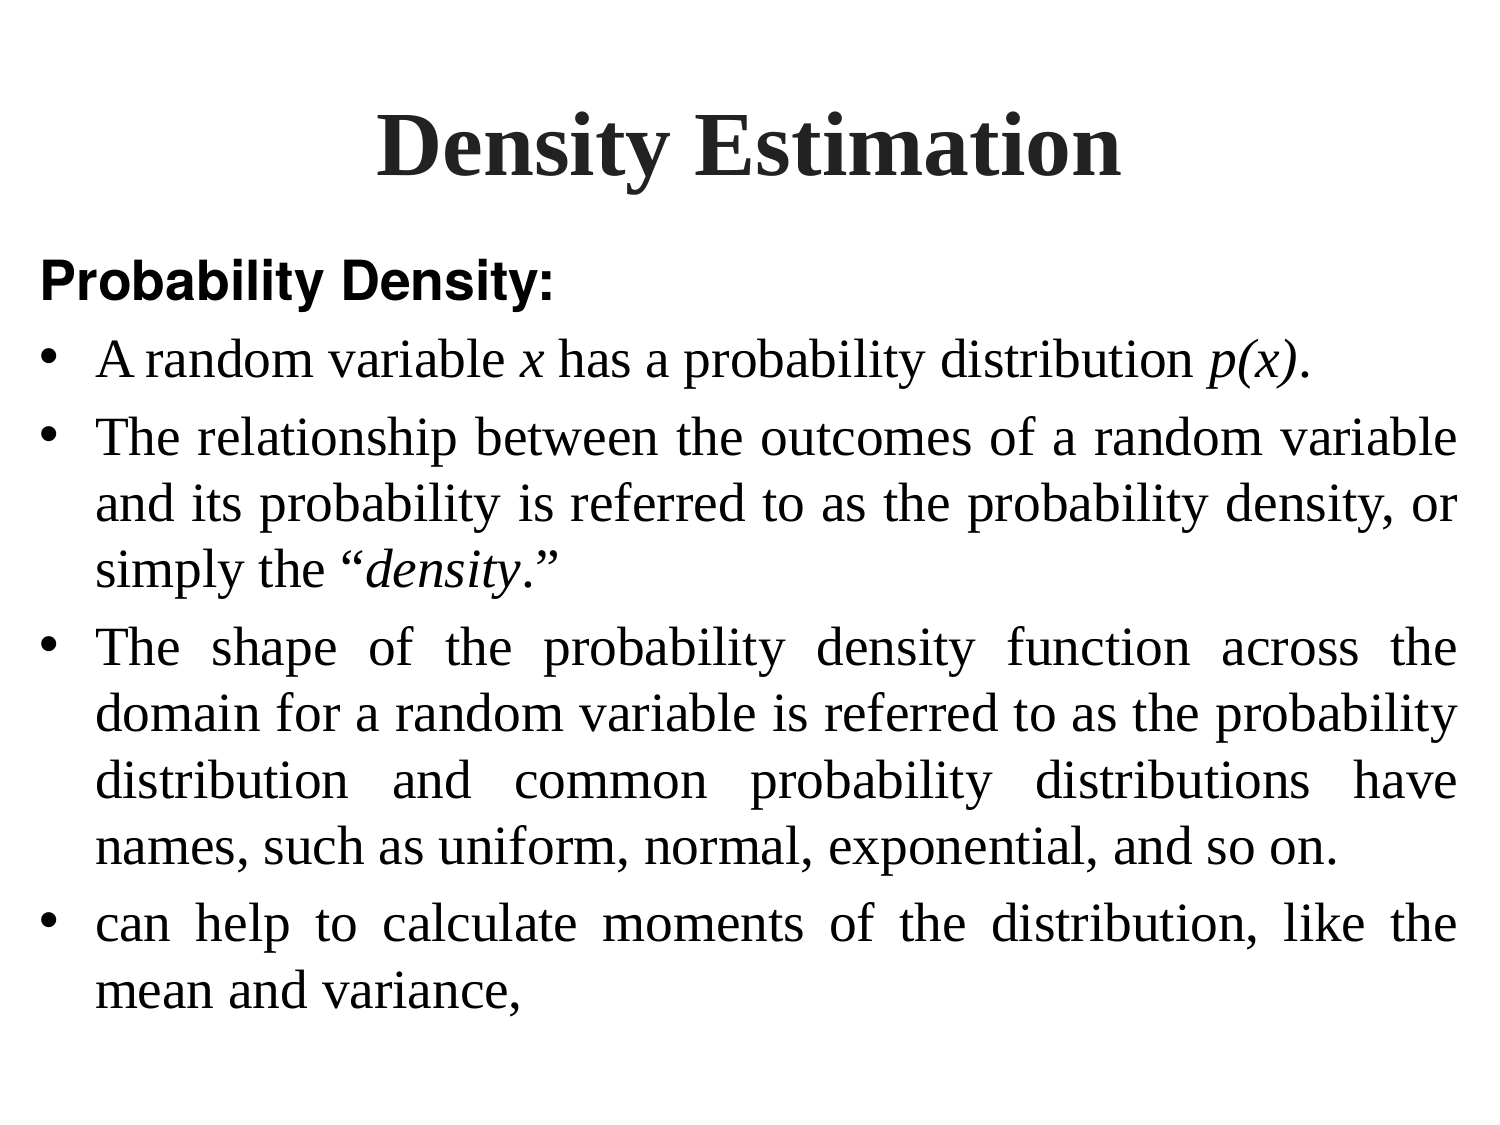

# Density Estimation
Probability Density:
A random variable x has a probability distribution p(x).
The relationship between the outcomes of a random variable and its probability is referred to as the probability density, or simply the “density.”
The shape of the probability density function across the domain for a random variable is referred to as the probability distribution and common probability distributions have names, such as uniform, normal, exponential, and so on.
can help to calculate moments of the distribution, like the mean and variance,